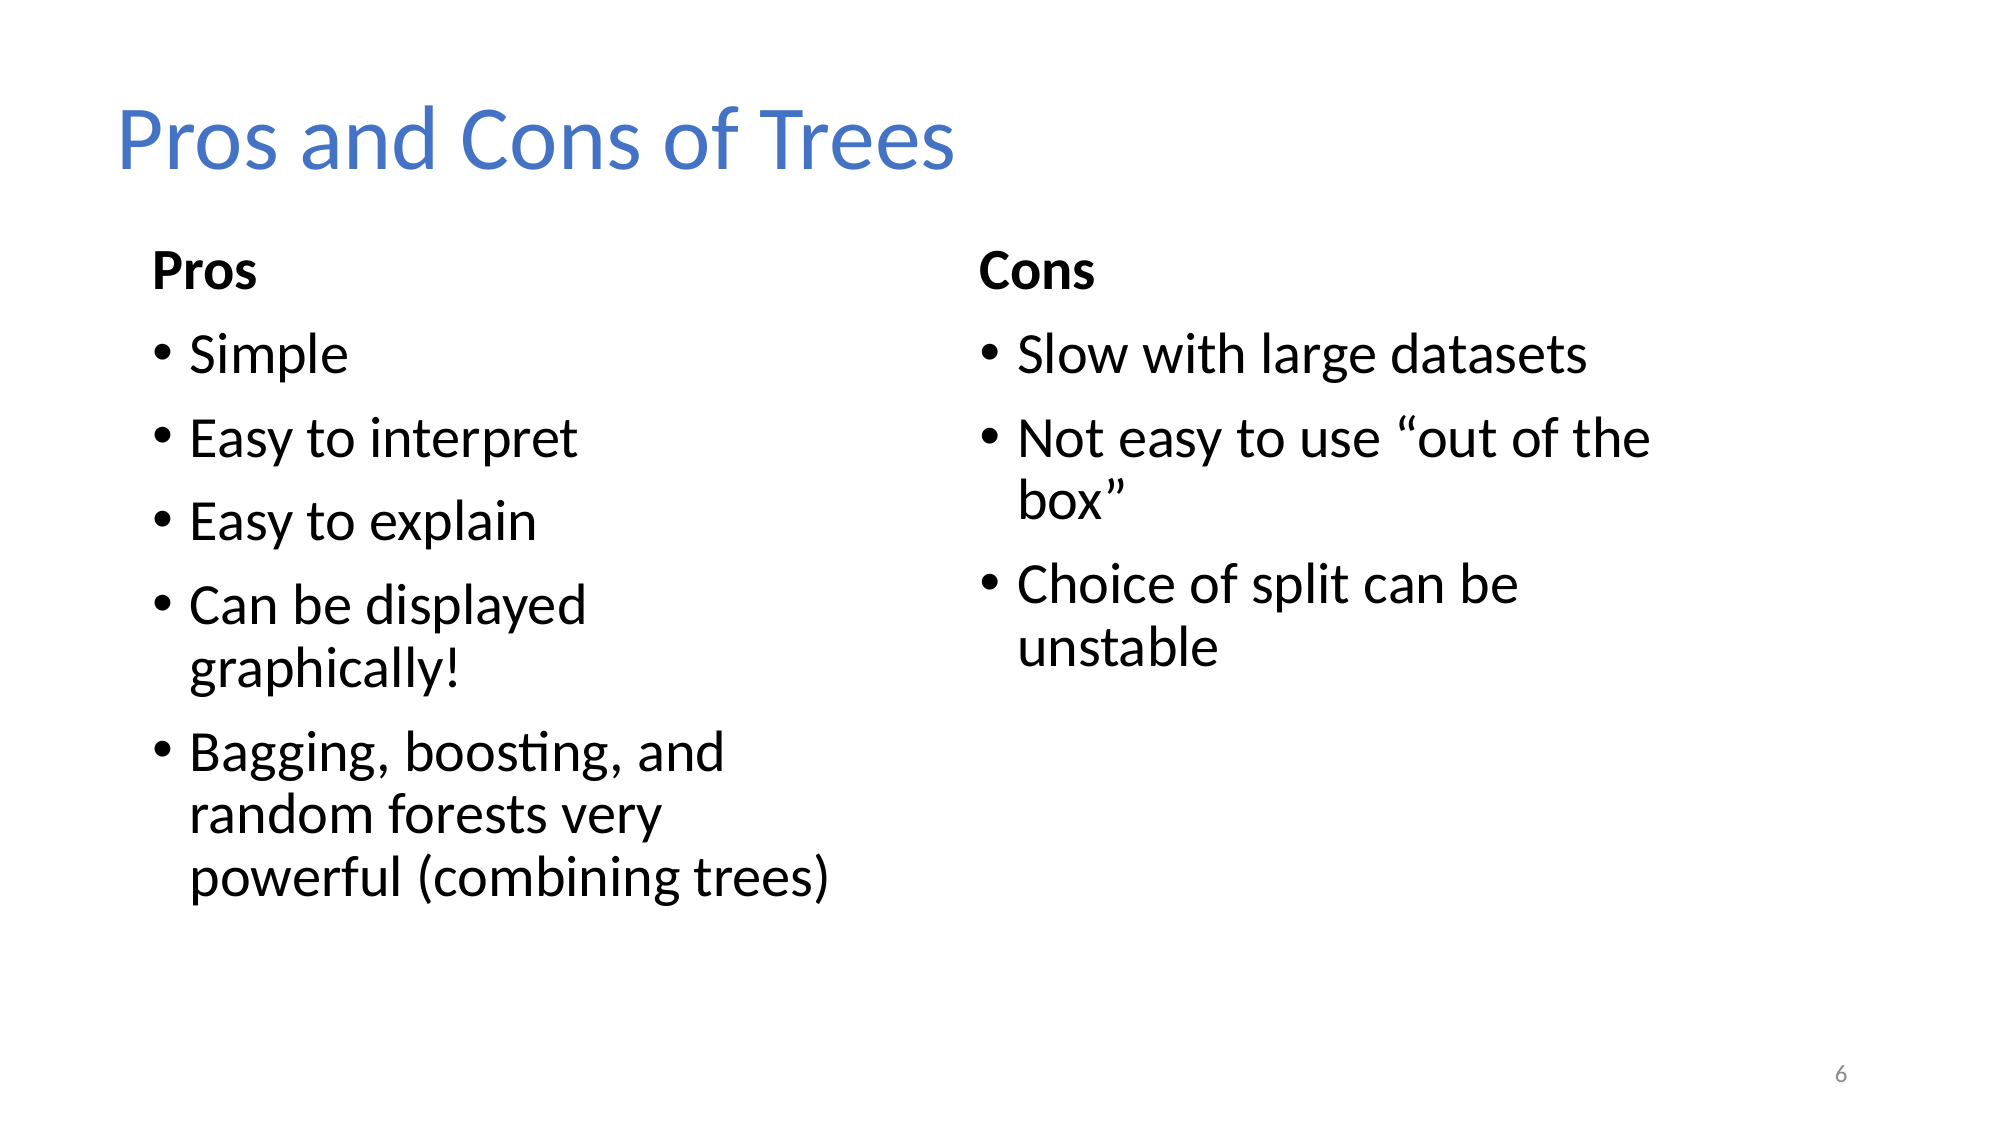

Pros and Cons of Trees
Pros
Simple
Easy to interpret
Easy to explain
Can be displayed graphically!
Bagging, boosting, and random forests very powerful (combining trees)

Cons
Slow with large datasets
Not easy to use “out of the box”
Choice of split can be unstable

6